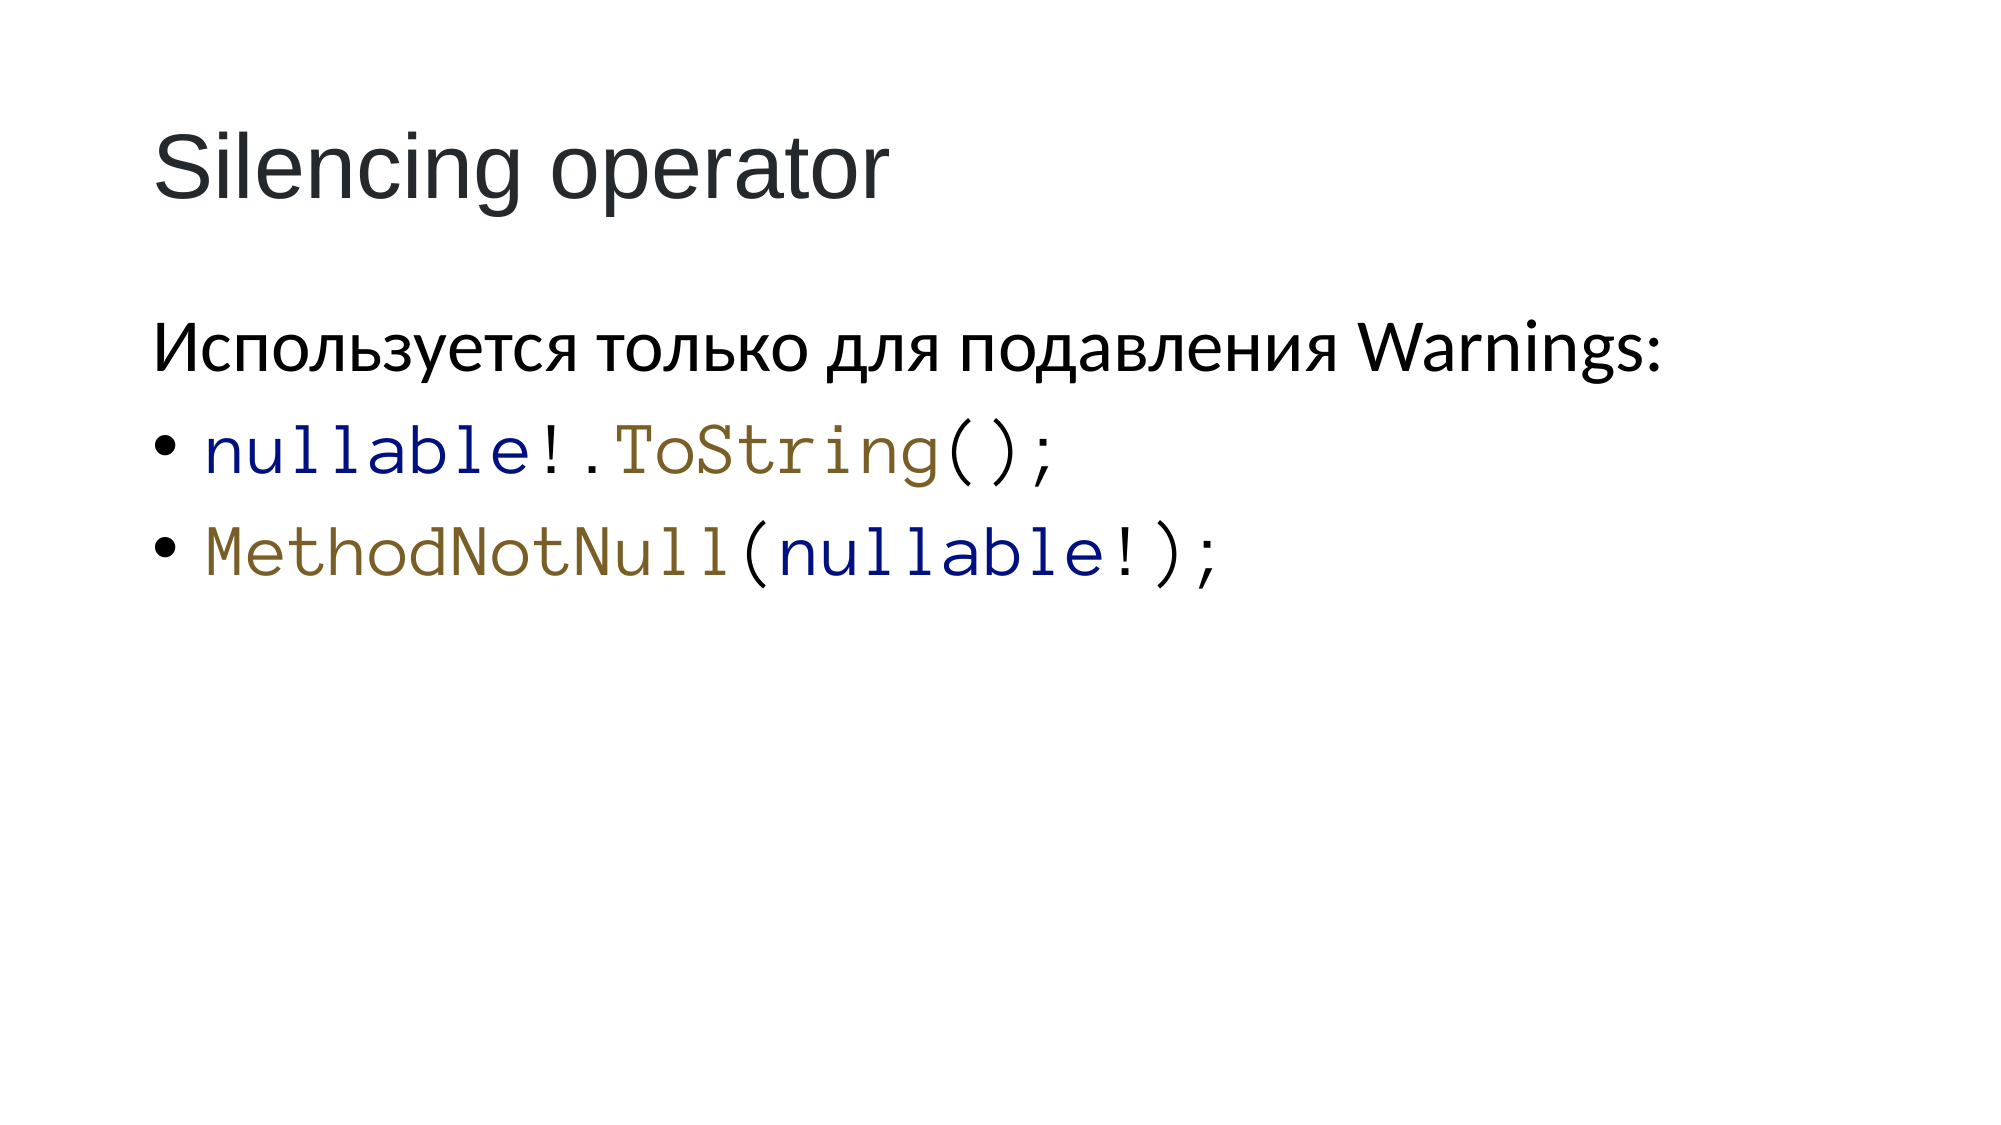

# Silencing operator
Используется только для подавления Warnings:
 nullable!.ToString();
 MethodNotNull(nullable!);